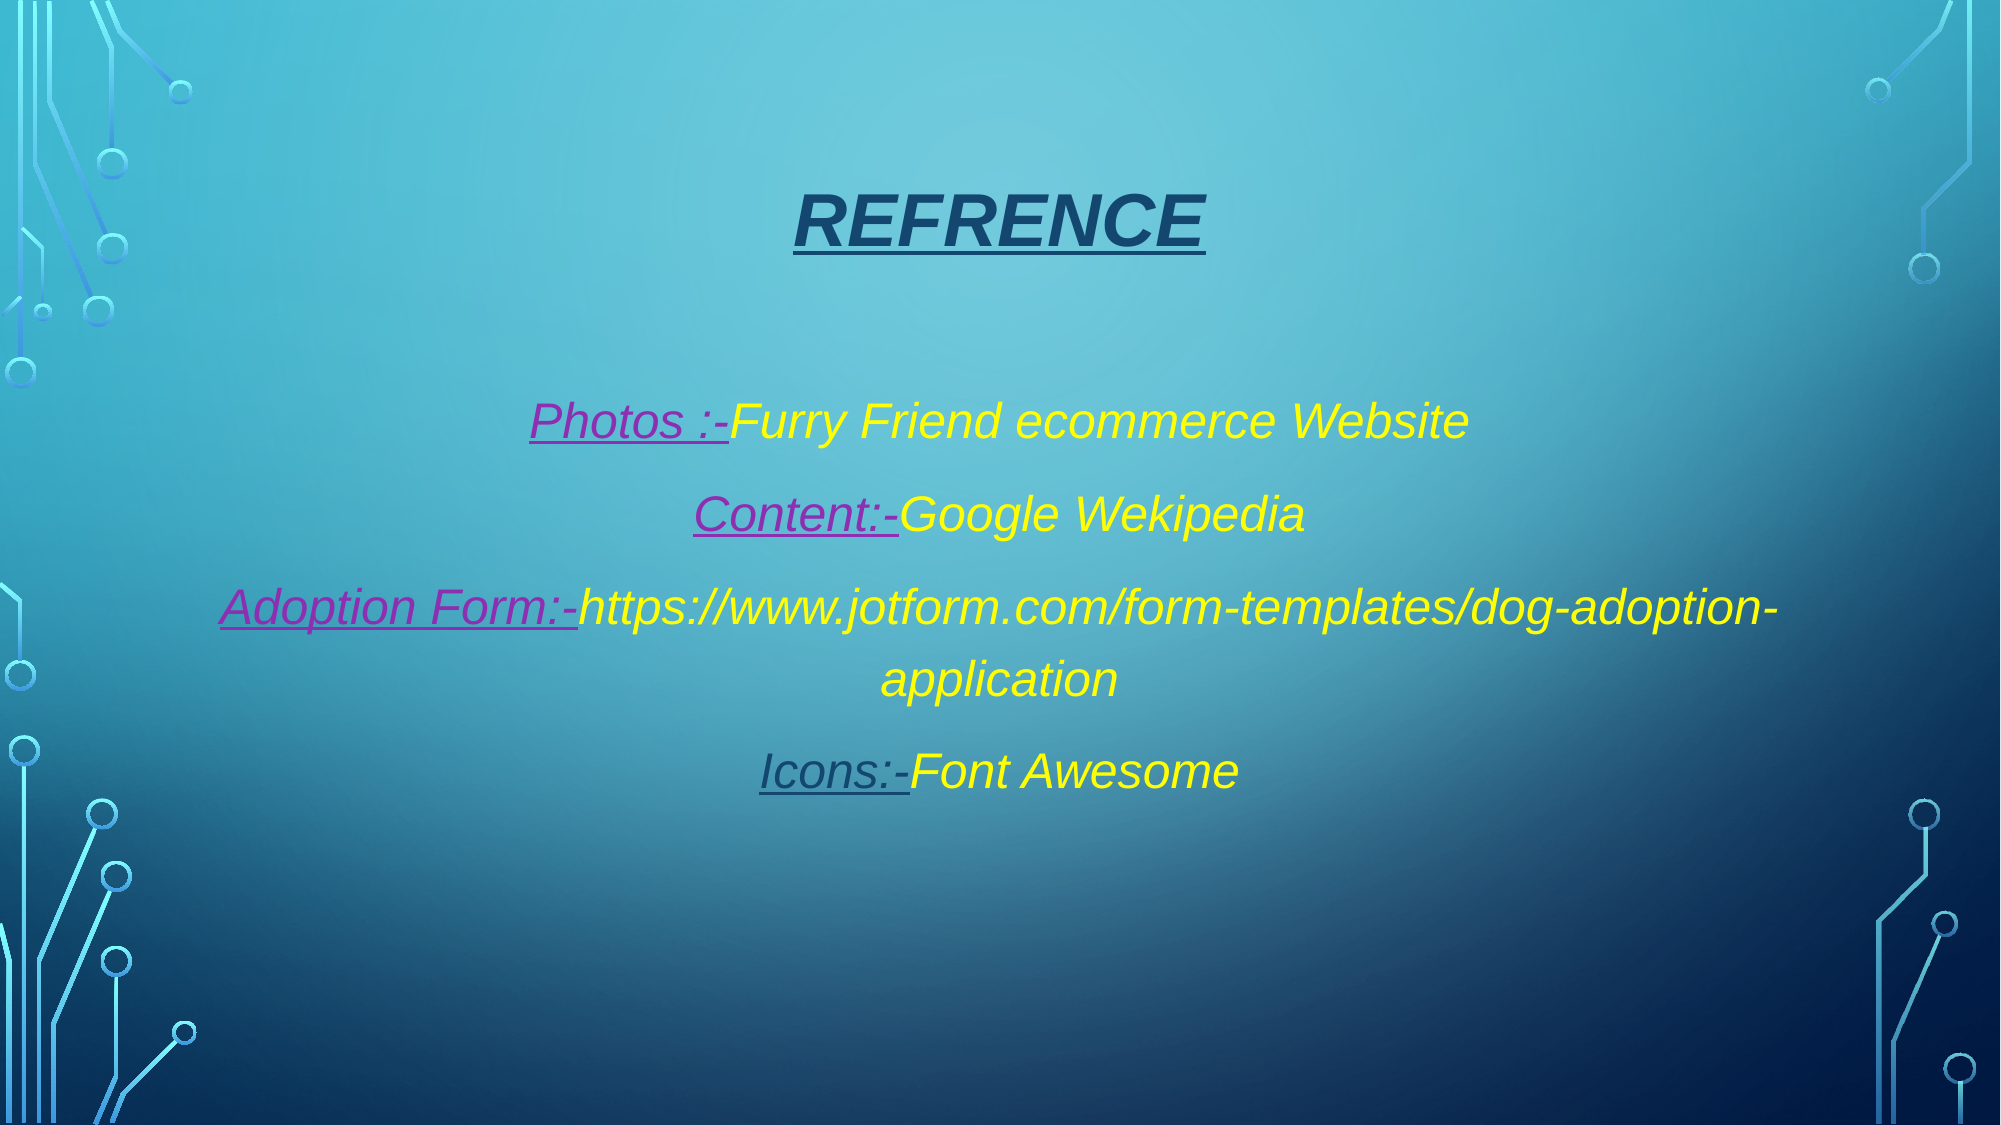

# Refrence
Photos :-Furry Friend ecommerce Website
Content:-Google Wekipedia
Adoption Form:-https://www.jotform.com/form-templates/dog-adoption-application
Icons:-Font Awesome